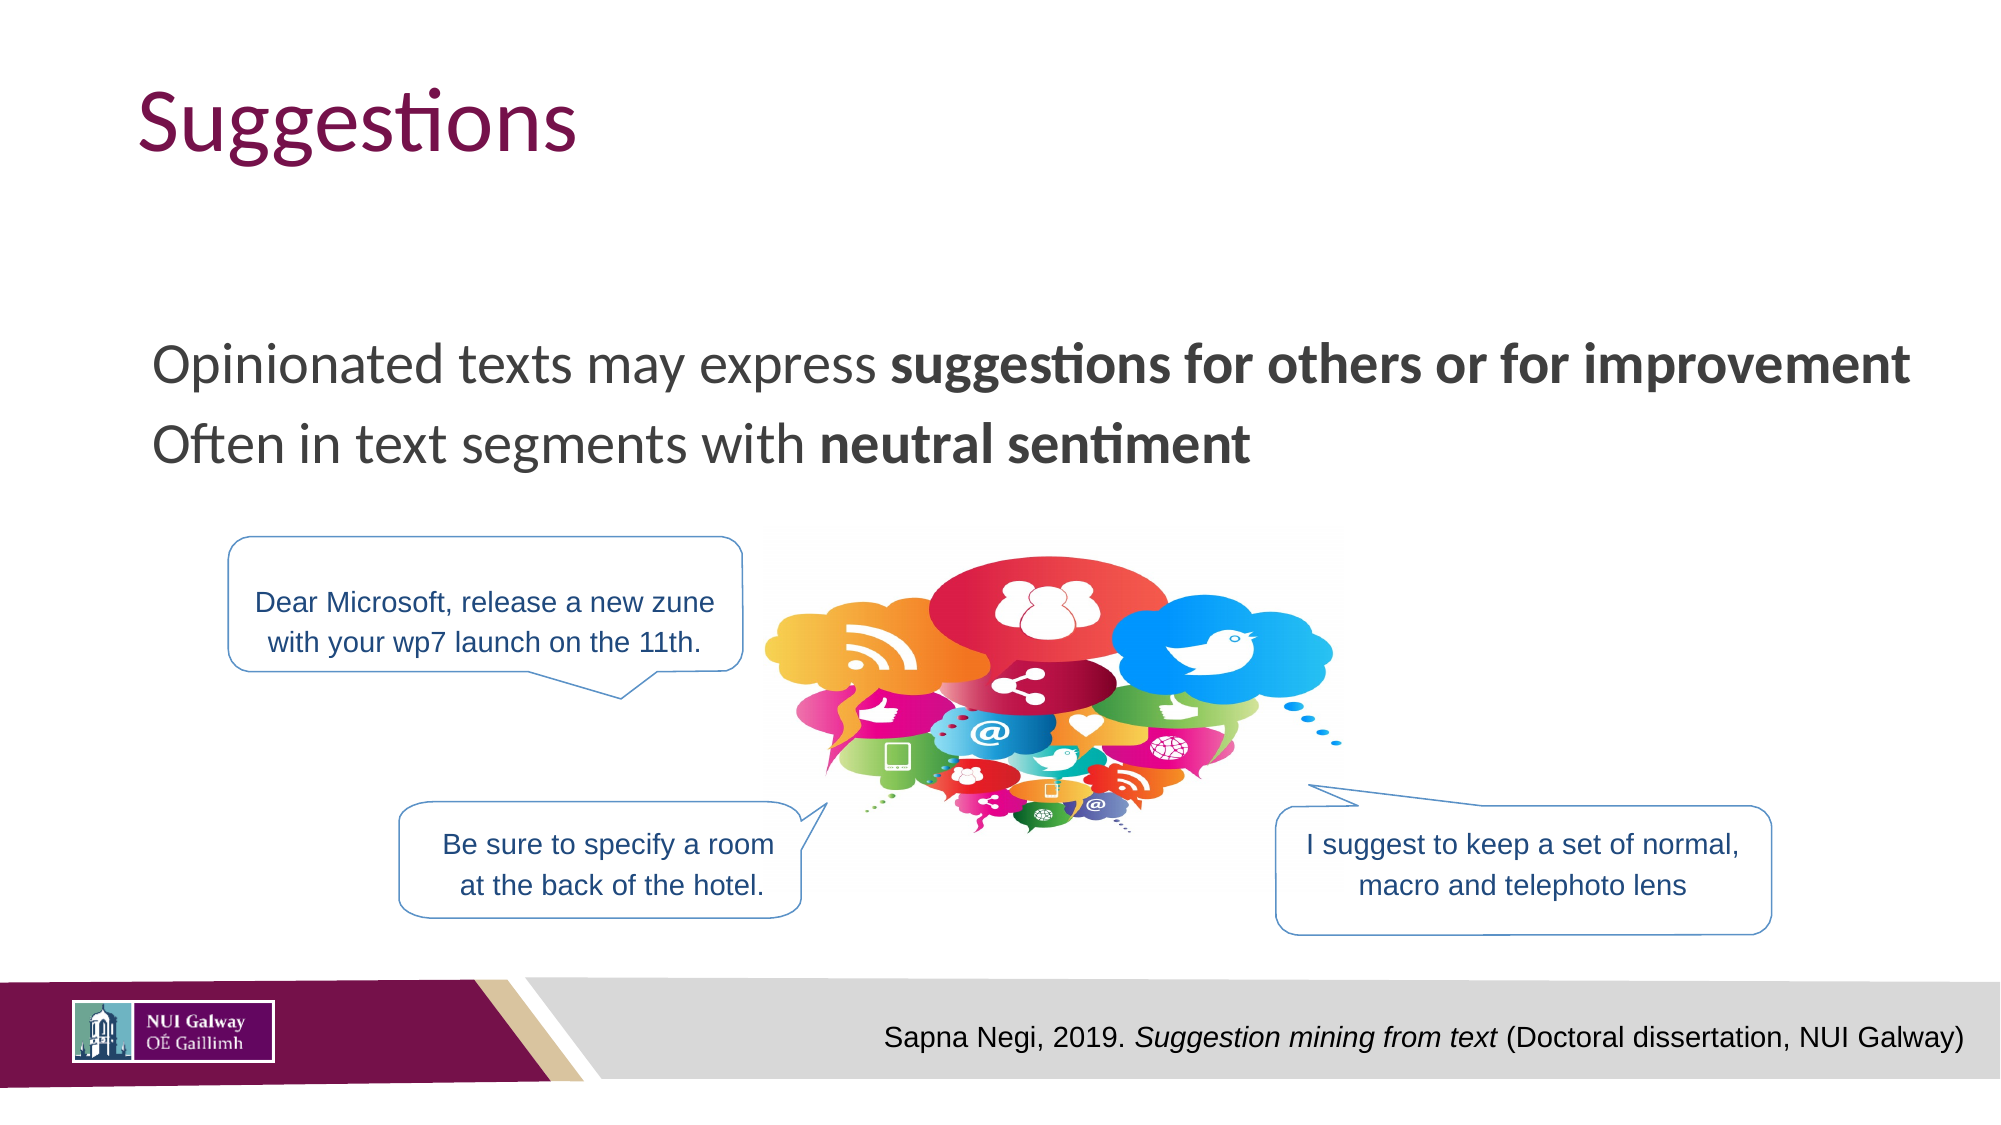

# Suggestions
Opinionated texts may express suggestions for others or for improvement
Often in text segments with neutral sentiment

Dear Microsoft, release a new zune with your wp7 launch on the 11th.
I suggest to keep a set of normal, macro and telephoto lens
Be sure to specify a room
at the back of the hotel.
614
Sapna Negi, 2019. Suggestion mining from text (Doctoral dissertation, NUI Galway)